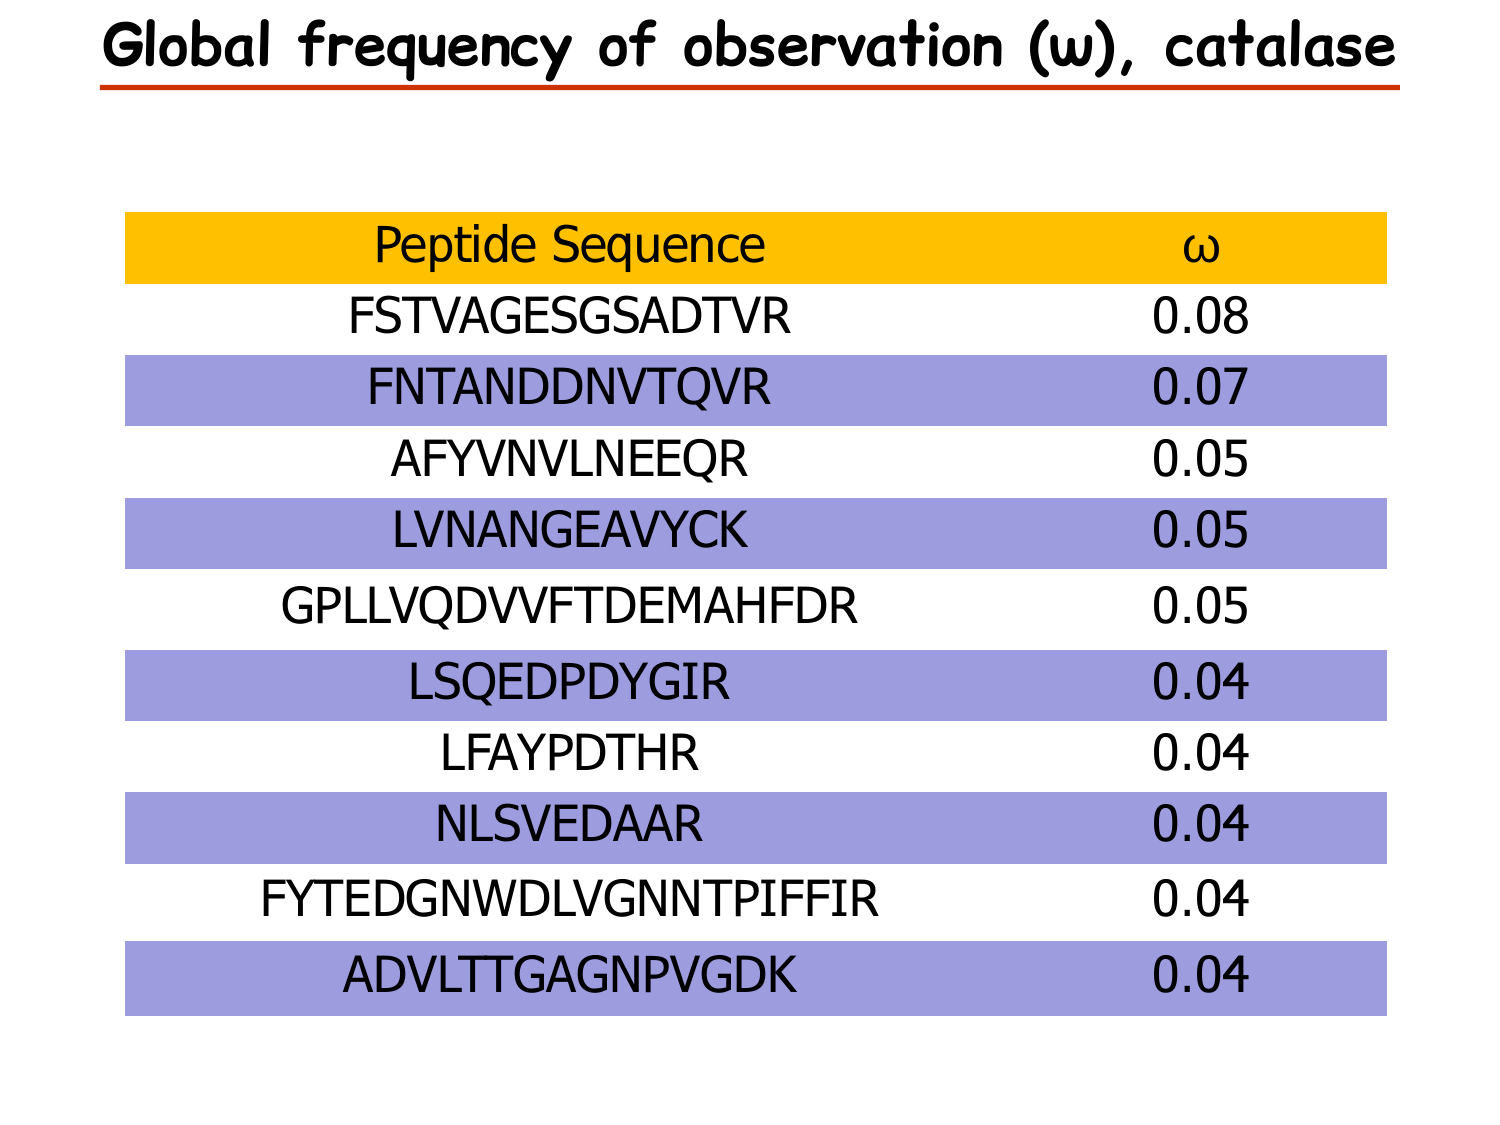

Global frequency of observation (ω), catalase

| Peptide Sequence | ω |
| --- | --- |
| FSTVAGESGSADTVR | 0.08 |
| FNTANDDNVTQVR | 0.07 |
| AFYVNVLNEEQR | 0.05 |
| LVNANGEAVYCK | 0.05 |
| GPLLVQDVVFTDEMAHFDR | 0.05 |
| LSQEDPDYGIR | 0.04 |
| LFAYPDTHR | 0.04 |
| NLSVEDAAR | 0.04 |
| FYTEDGNWDLVGNNTPIFFIR | 0.04 |
| ADVLTTGAGNPVGDK | 0.04 |